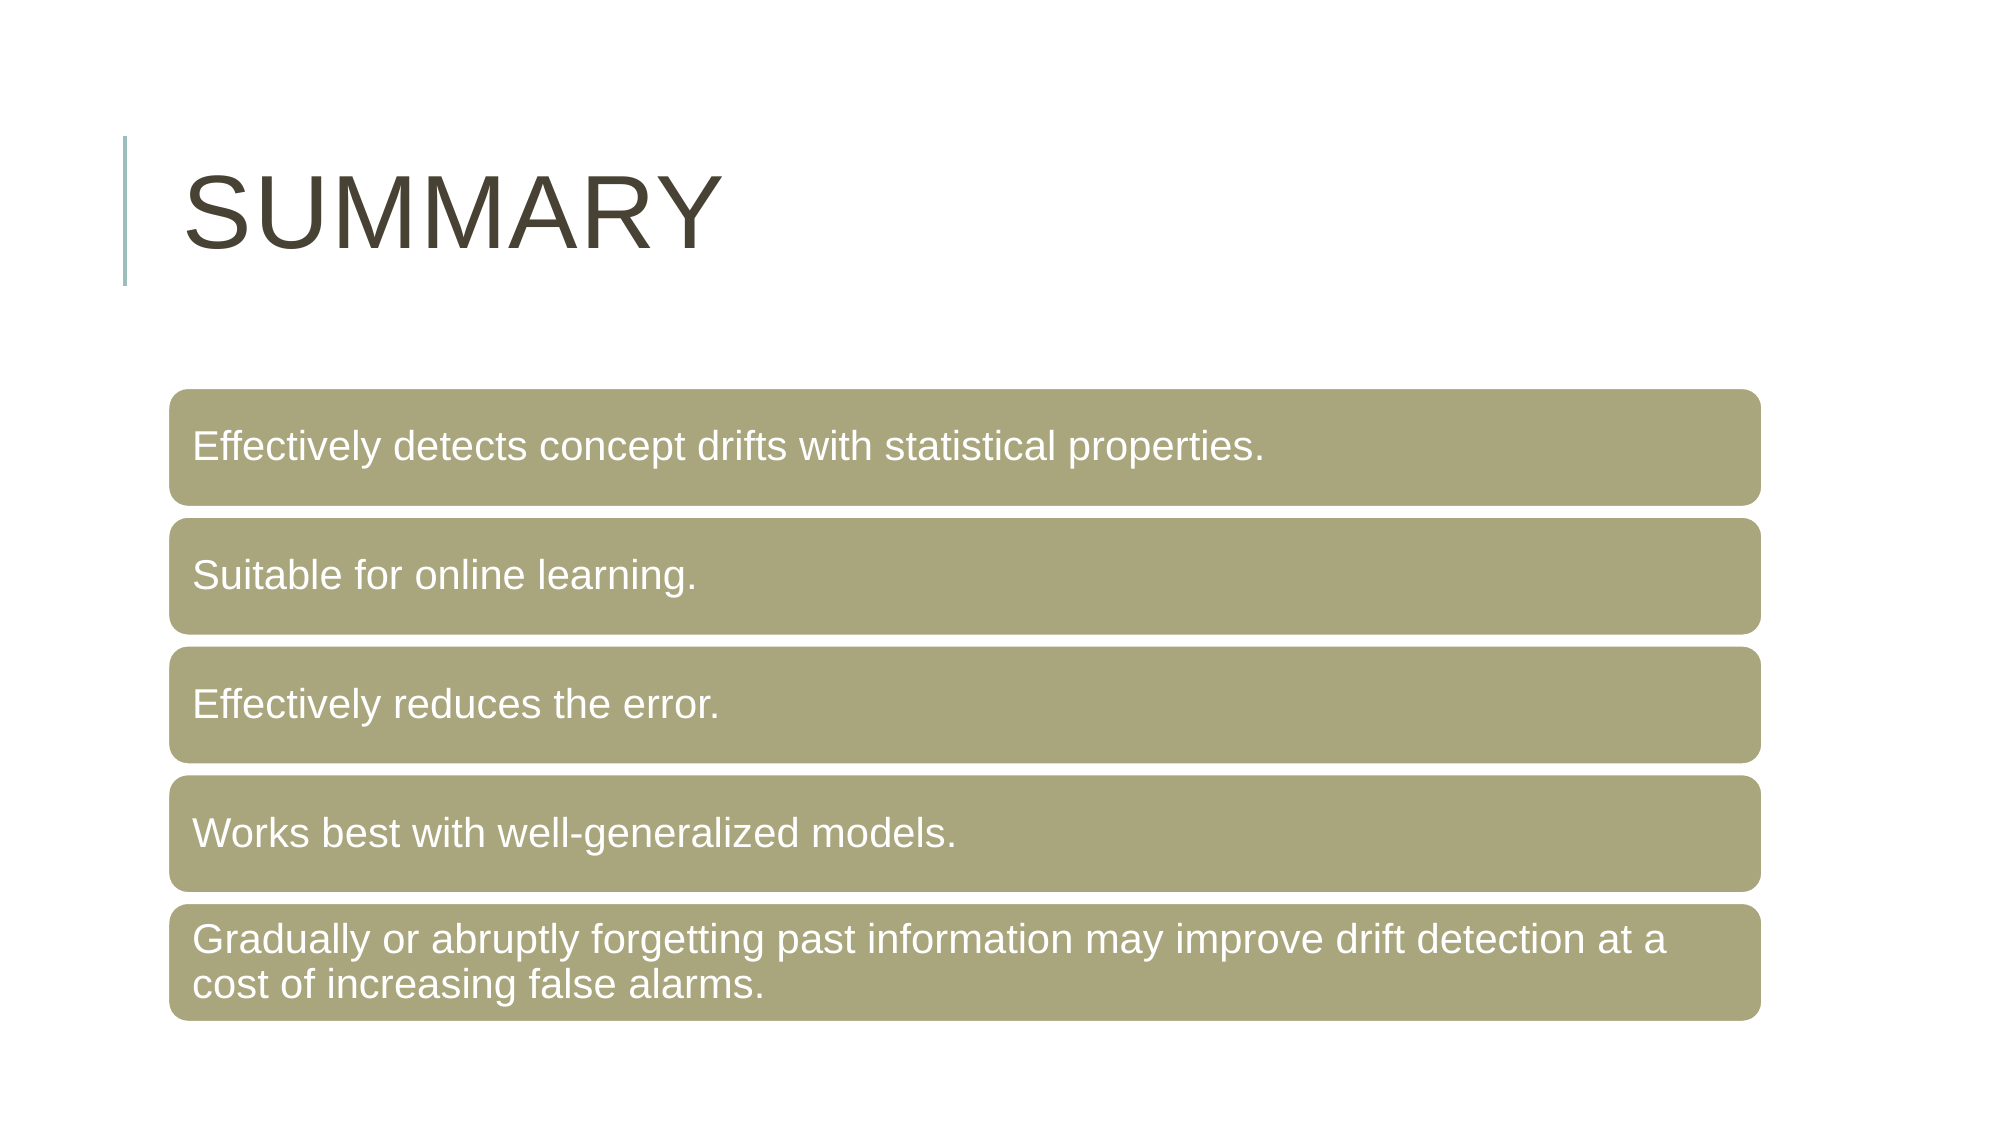

# summary
Effectively detects concept drifts with statistical properties.
Suitable for online learning.
Effectively reduces the error.
Works best with well-generalized models.
Gradually or abruptly forgetting past information may improve drift detection at a cost of increasing false alarms.